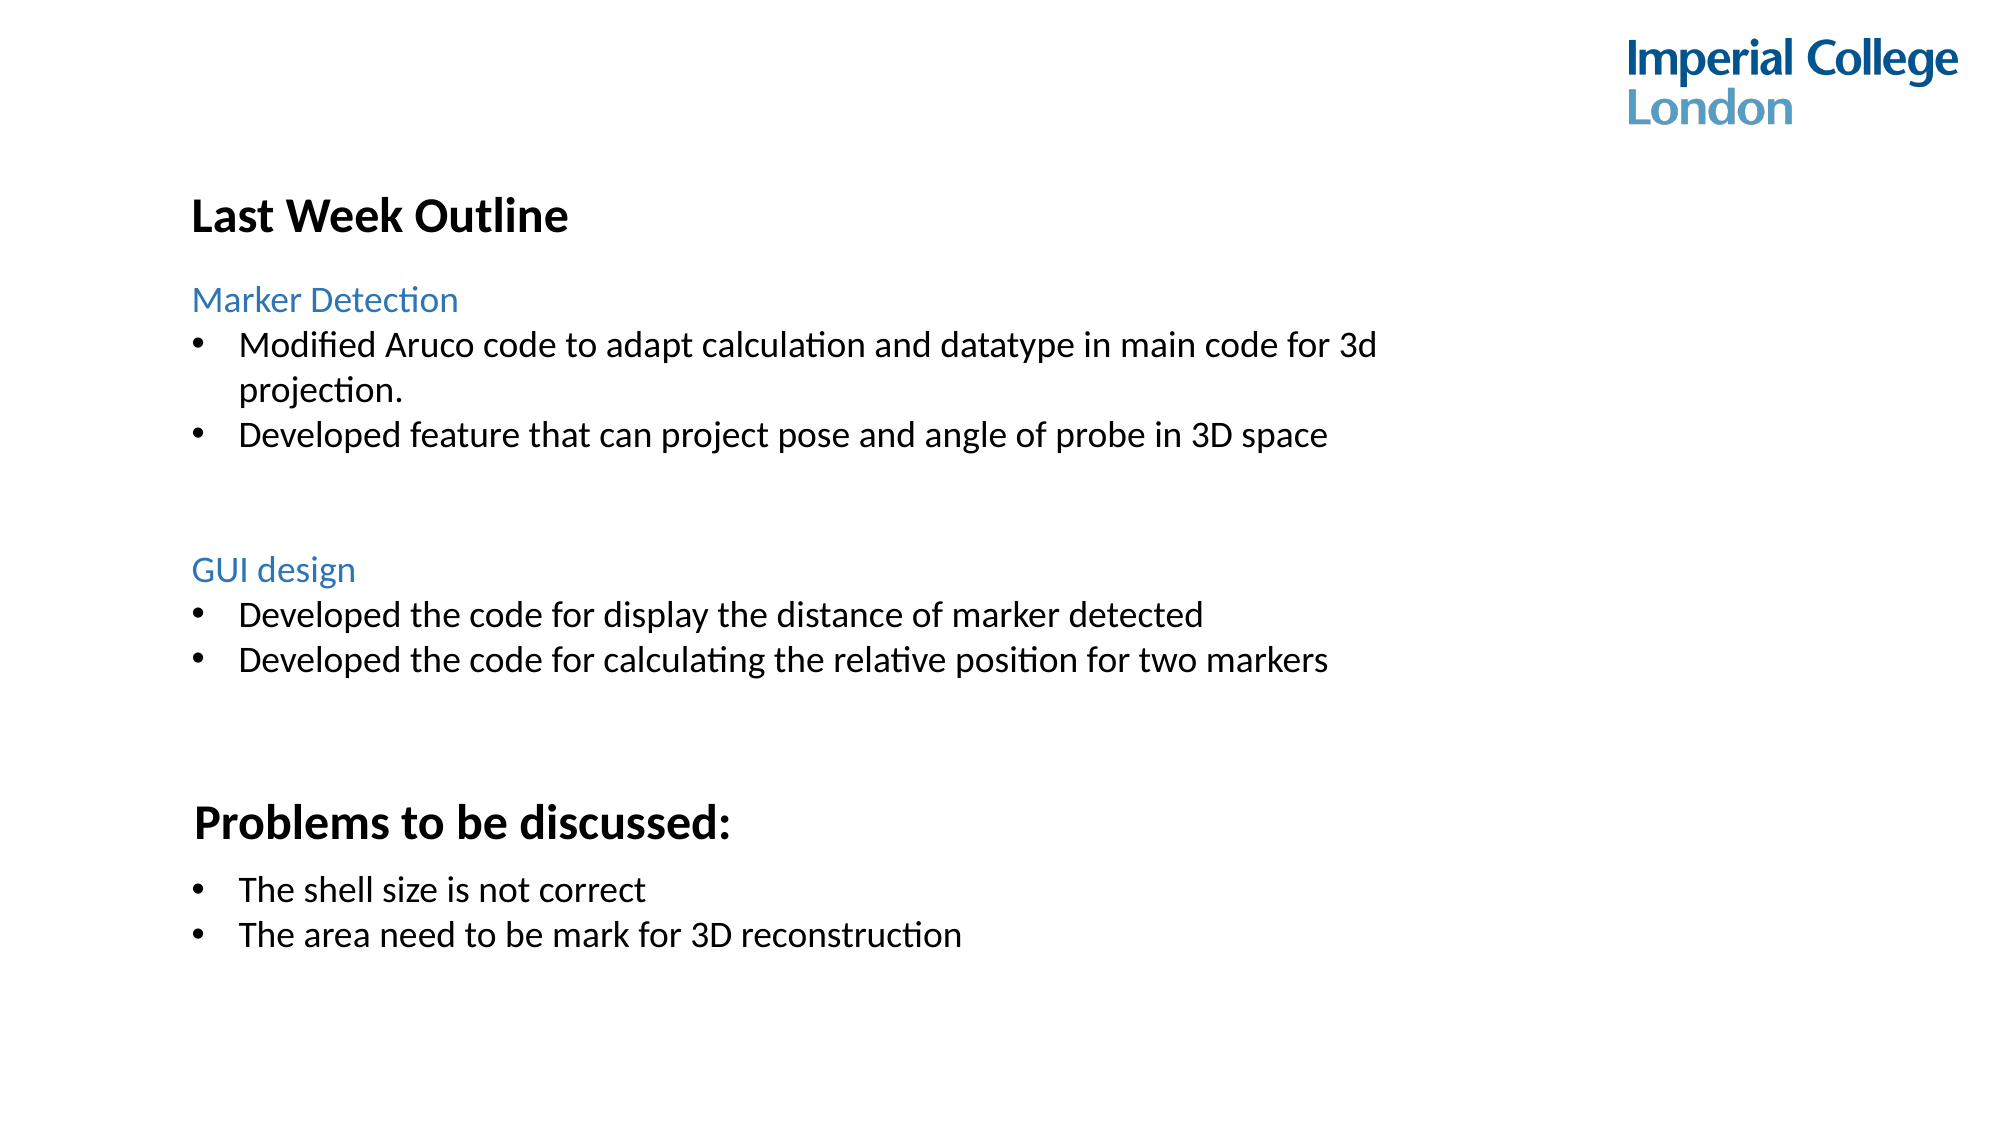

Last Week Outline
Marker Detection
Modified Aruco code to adapt calculation and datatype in main code for 3d projection.
Developed feature that can project pose and angle of probe in 3D space

GUI design
Developed the code for display the distance of marker detected
Developed the code for calculating the relative position for two markers

Problems to be discussed:
The shell size is not correct
The area need to be mark for 3D reconstruction